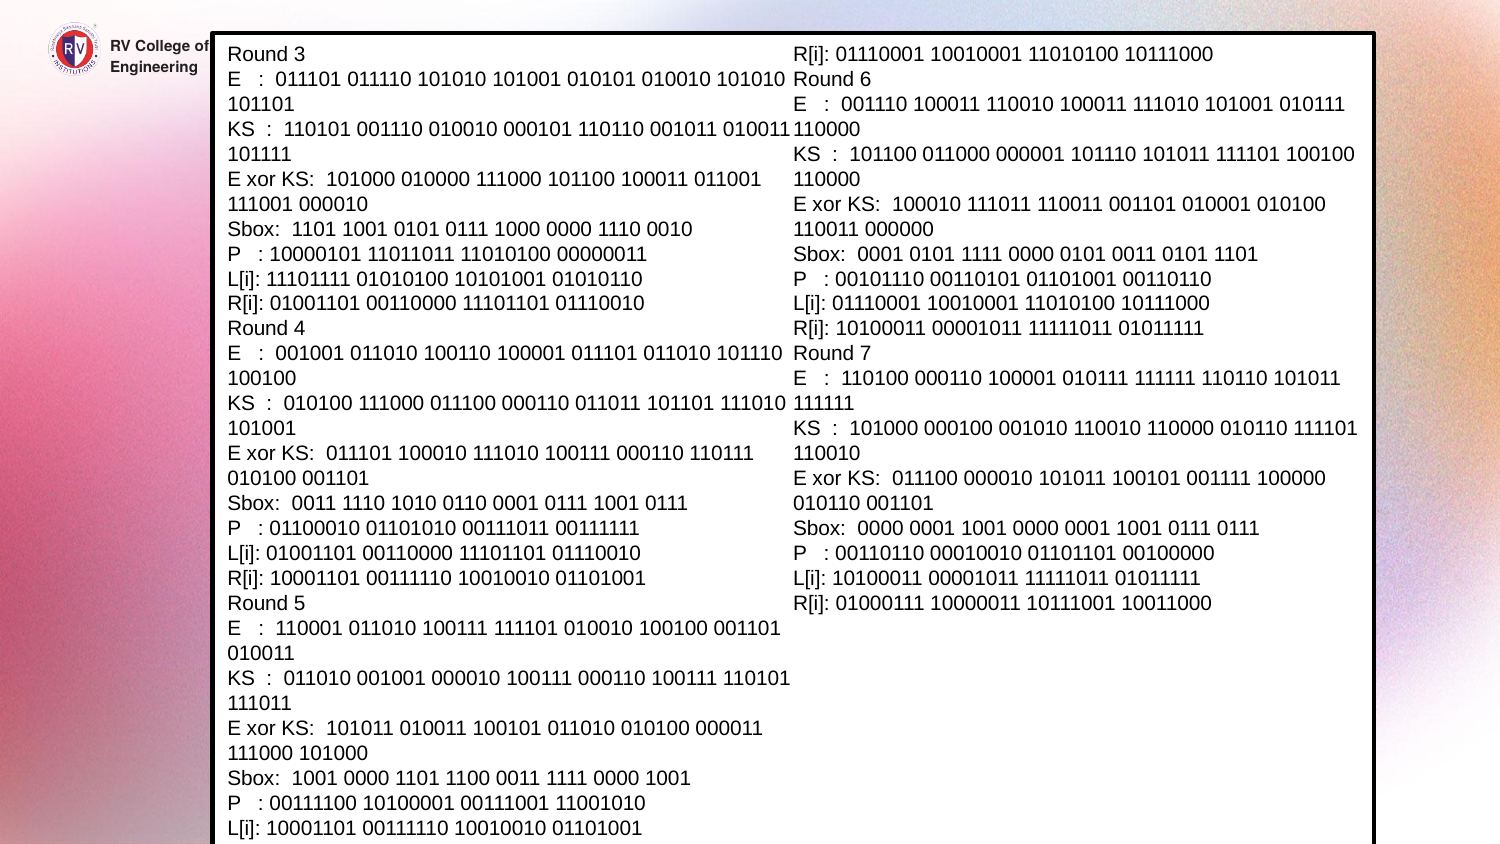

RV College of
Engineering
Round 3
E   :  011101 011110 101010 101001 010101 010010 101010 101101
KS  :  110101 001110 010010 000101 110110 001011 010011 101111
E xor KS:  101000 010000 111000 101100 100011 011001 111001 000010
Sbox:  1101 1001 0101 0111 1000 0000 1110 0010
P   : 10000101 11011011 11010100 00000011
L[i]: 11101111 01010100 10101001 01010110
R[i]: 01001101 00110000 11101101 01110010
Round 4
E   :  001001 011010 100110 100001 011101 011010 101110 100100
KS  :  010100 111000 011100 000110 011011 101101 111010 101001
E xor KS:  011101 100010 111010 100111 000110 110111 010100 001101
Sbox:  0011 1110 1010 0110 0001 0111 1001 0111
P   : 01100010 01101010 00111011 00111111
L[i]: 01001101 00110000 11101101 01110010
R[i]: 10001101 00111110 10010010 01101001
Round 5
E   :  110001 011010 100111 111101 010010 100100 001101 010011
KS  :  011010 001001 000010 100111 000110 100111 110101 111011
E xor KS:  101011 010011 100101 011010 010100 000011 111000 101000
Sbox:  1001 0000 1101 1100 0011 1111 0000 1001
P   : 00111100 10100001 00111001 11001010
L[i]: 10001101 00111110 10010010 01101001
R[i]: 01110001 10010001 11010100 10111000
Round 6
E   :  001110 100011 110010 100011 111010 101001 010111 110000
KS  :  101100 011000 000001 101110 101011 111101 100100 110000
E xor KS:  100010 111011 110011 001101 010001 010100 110011 000000
Sbox:  0001 0101 1111 0000 0101 0011 0101 1101
P   : 00101110 00110101 01101001 00110110
L[i]: 01110001 10010001 11010100 10111000
R[i]: 10100011 00001011 11111011 01011111
Round 7
E   :  110100 000110 100001 010111 111111 110110 101011 111111
KS  :  101000 000100 001010 110010 110000 010110 111101 110010
E xor KS:  011100 000010 101011 100101 001111 100000 010110 001101
Sbox:  0000 0001 1001 0000 0001 1001 0111 0111
P   : 00110110 00010010 01101101 00100000
L[i]: 10100011 00001011 11111011 01011111
R[i]: 01000111 10000011 10111001 10011000